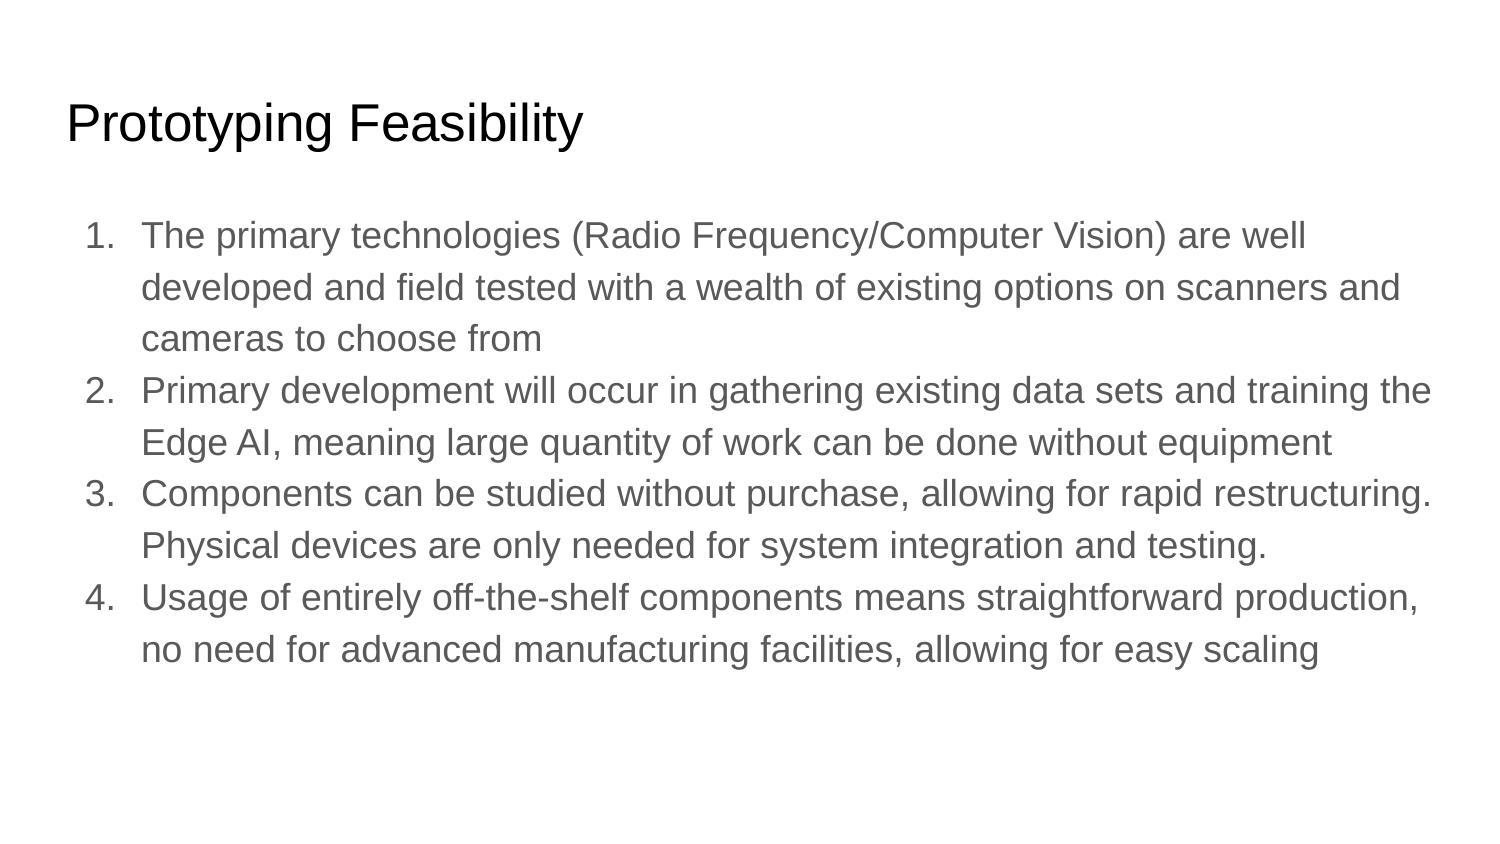

# Prototyping Feasibility
The primary technologies (Radio Frequency/Computer Vision) are well developed and field tested with a wealth of existing options on scanners and cameras to choose from
Primary development will occur in gathering existing data sets and training the Edge AI, meaning large quantity of work can be done without equipment
Components can be studied without purchase, allowing for rapid restructuring. Physical devices are only needed for system integration and testing.
Usage of entirely off-the-shelf components means straightforward production, no need for advanced manufacturing facilities, allowing for easy scaling